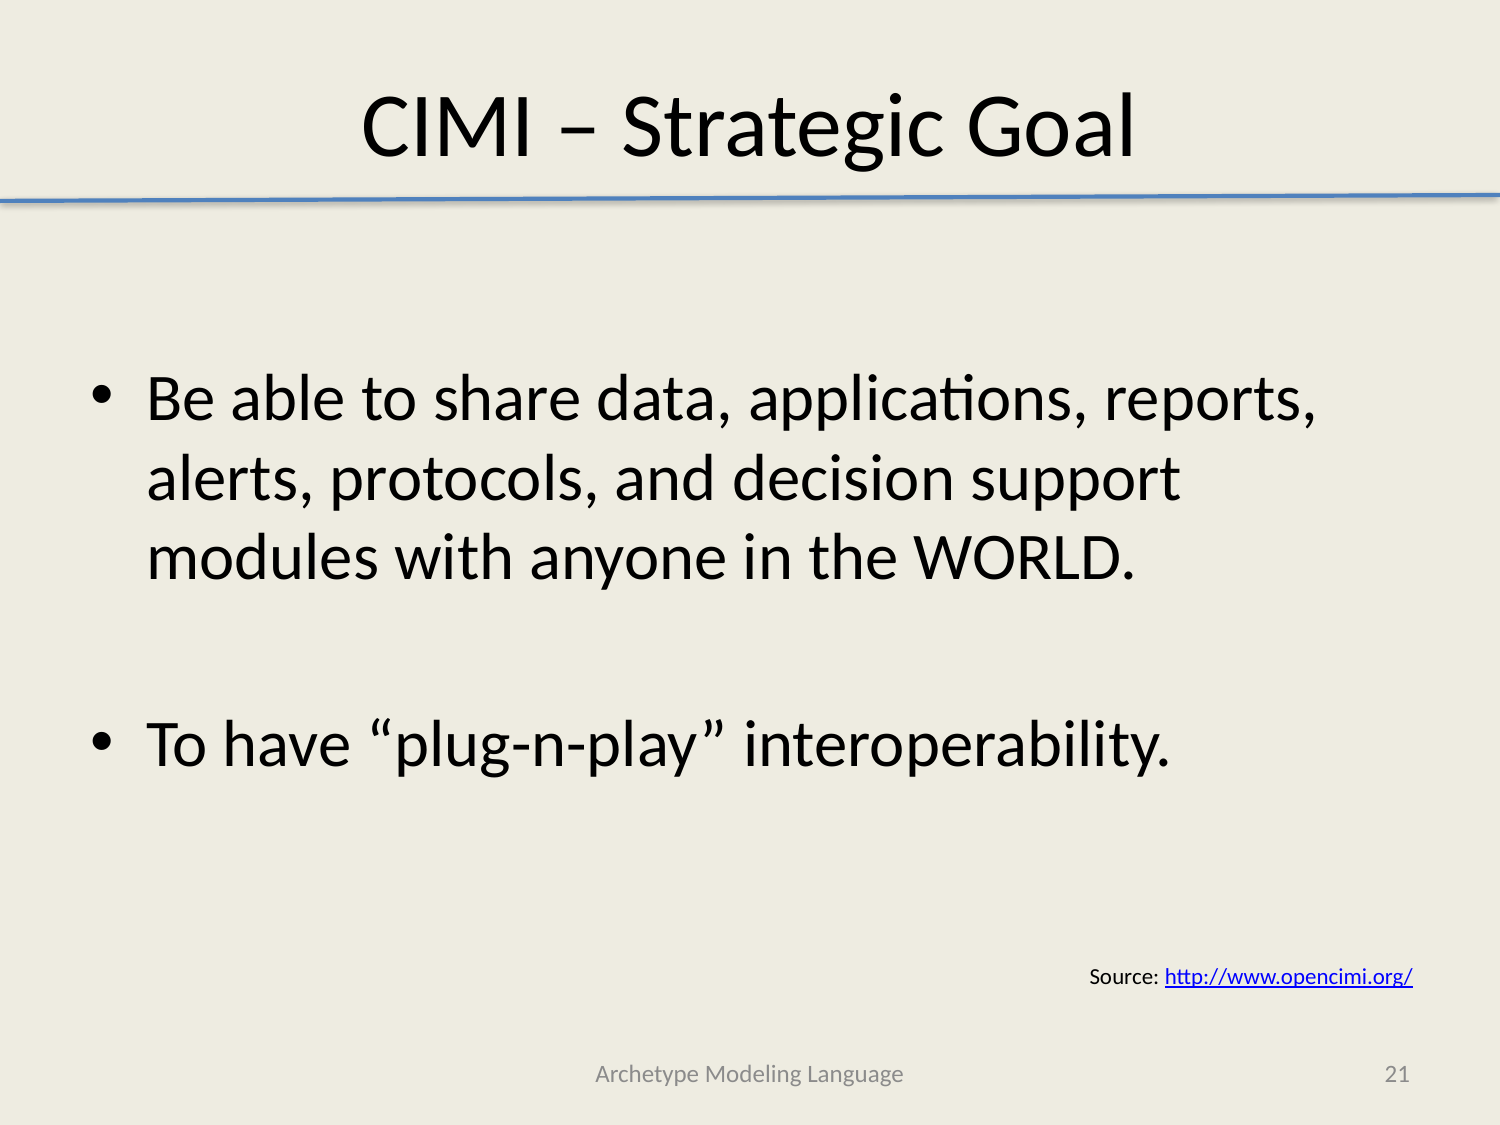

# CIMI – Strategic Goal

Be able to share data, applications, reports, alerts, protocols, and decision support modules with anyone in the WORLD.

To have “plug-n-play” interoperability.

Source: http://www.opencimi.org/

Archetype Modeling Language
21